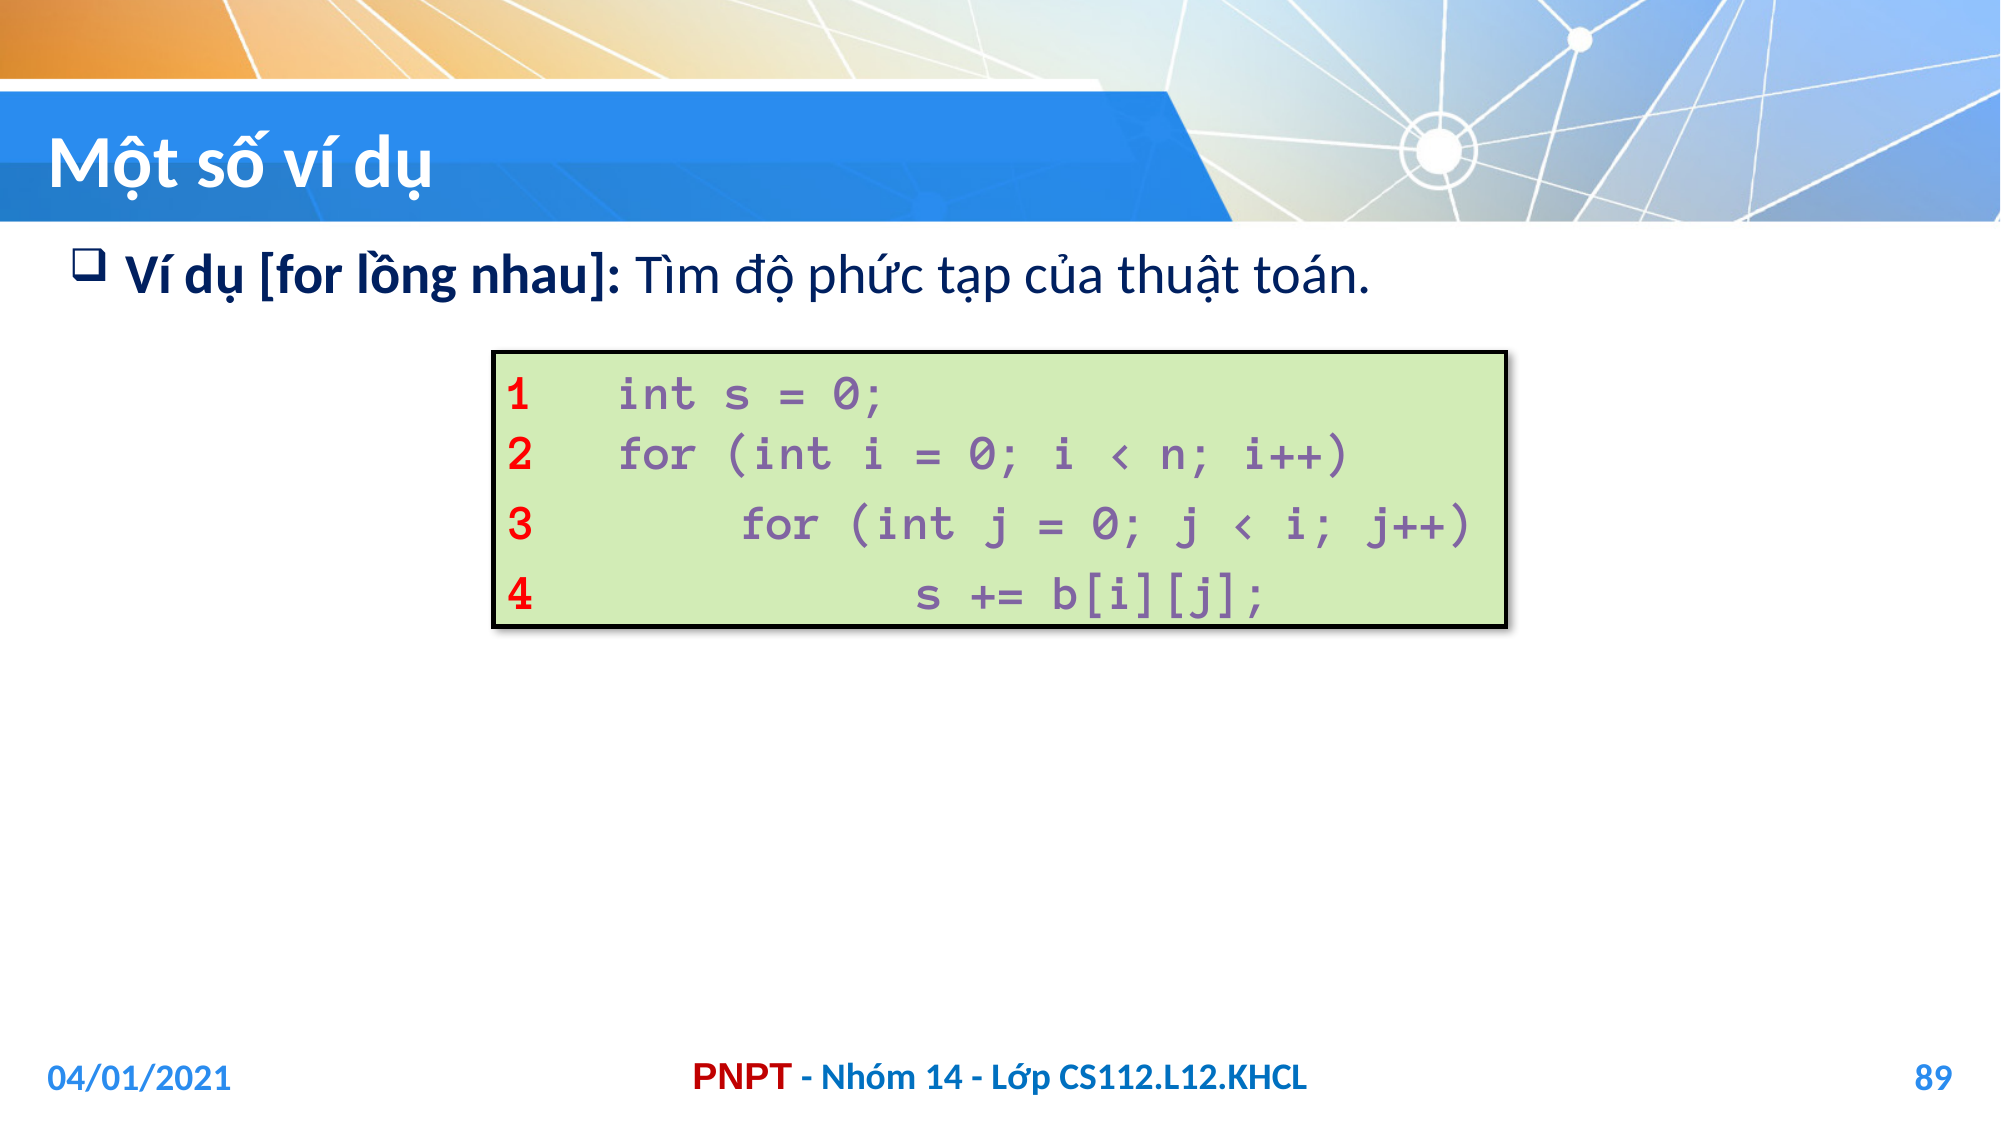

# Một số ví dụ
Ví dụ [for lồng nhau]: Tìm độ phức tạp của thuật toán.
1   int s = 0;
2   for (int i = 0; i < n; i++)
3	   for (int j = 0; j < i; j++)
4		    s += b[i][j];
04/01/2021
89